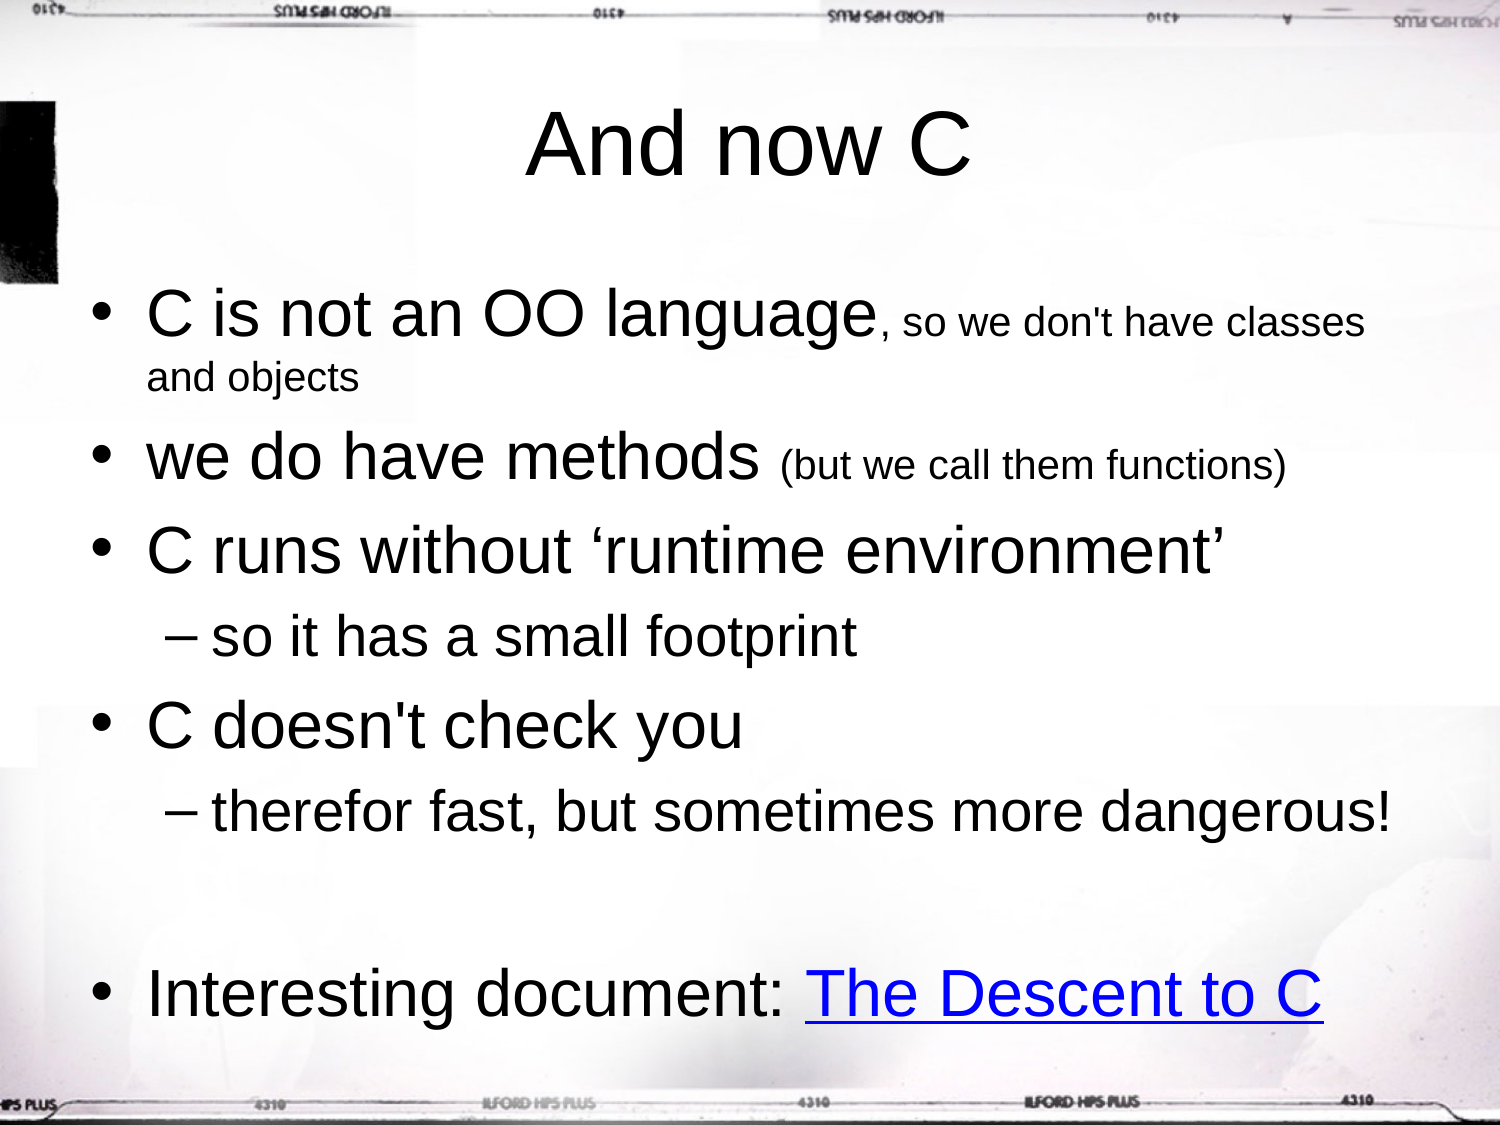

# And now C
C is not an OO language, so we don't have classes and objects
we do have methods (but we call them functions)
C runs without ‘runtime environment’
so it has a small footprint
C doesn't check you
therefor fast, but sometimes more dangerous!

Interesting document: The Descent to C